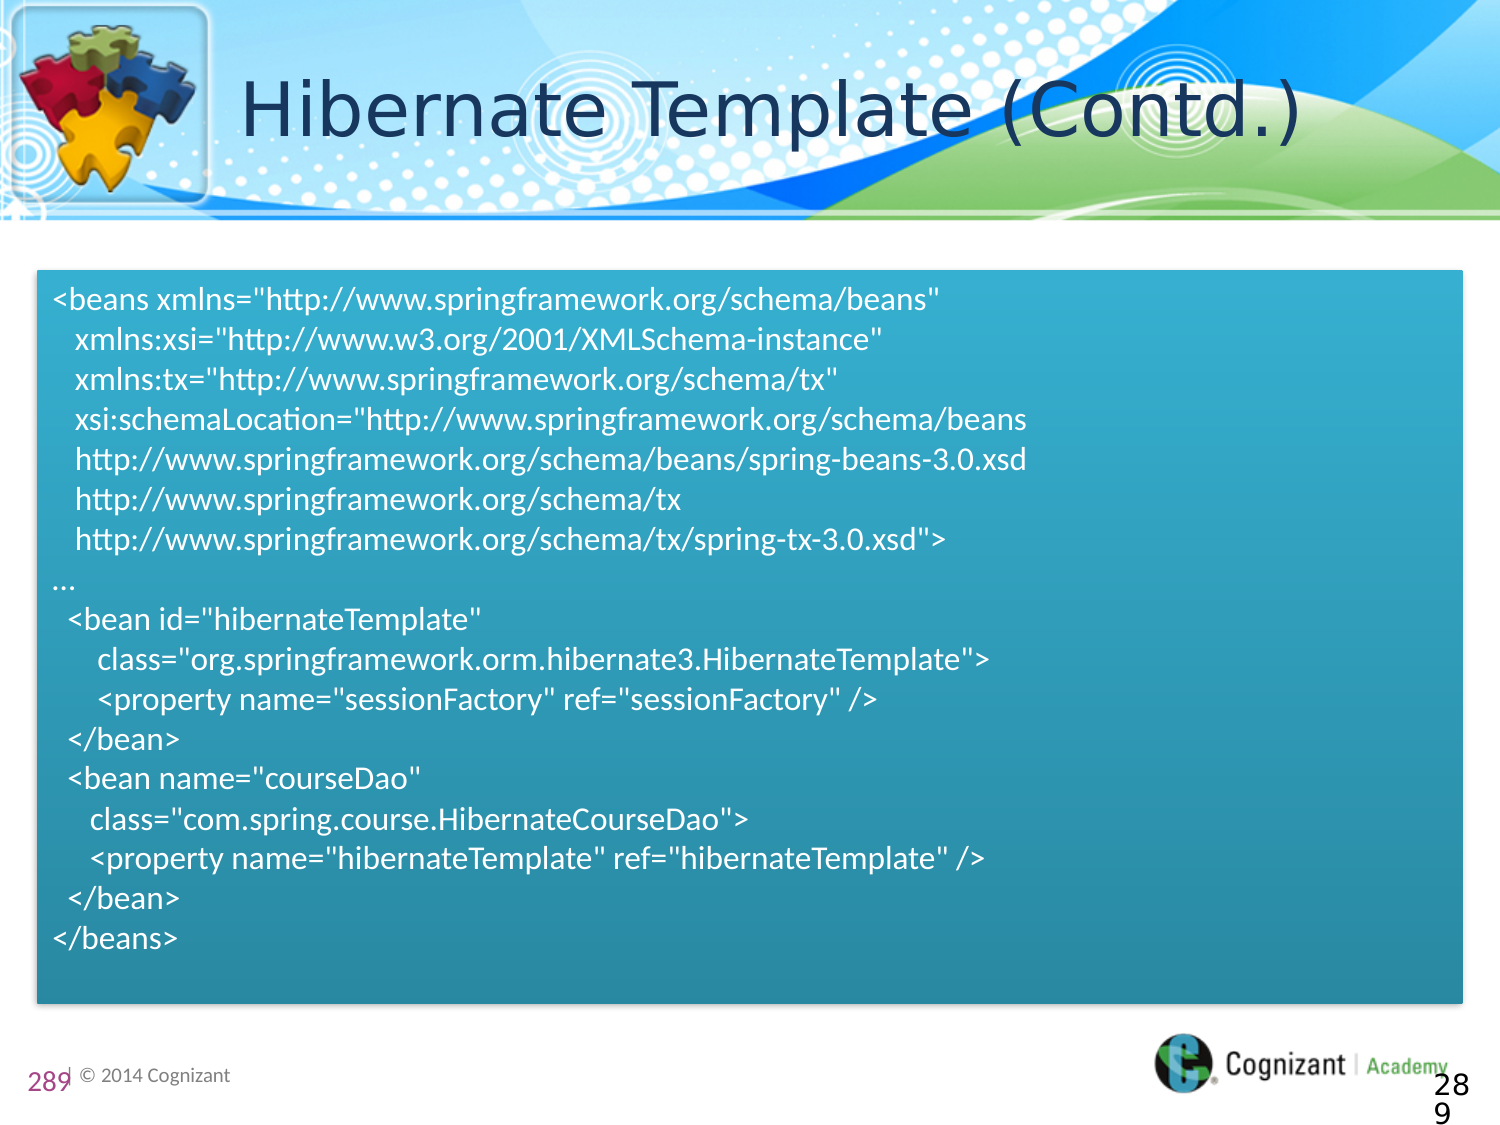

# Hibernate Template (Contd.)
<beans xmlns="http://www.springframework.org/schema/beans"
   xmlns:xsi="http://www.w3.org/2001/XMLSchema-instance"
   xmlns:tx="http://www.springframework.org/schema/tx"
   xsi:schemaLocation="http://www.springframework.org/schema/beans
   http://www.springframework.org/schema/beans/spring-beans-3.0.xsd
   http://www.springframework.org/schema/tx
   http://www.springframework.org/schema/tx/spring-tx-3.0.xsd">
…
  <bean id="hibernateTemplate"
      class="org.springframework.orm.hibernate3.HibernateTemplate">
      <property name="sessionFactory" ref="sessionFactory" />
  </bean>
  <bean name="courseDao"
     class="com.spring.course.HibernateCourseDao">
     <property name="hibernateTemplate" ref="hibernateTemplate" />
  </bean>
</beans>

289
289